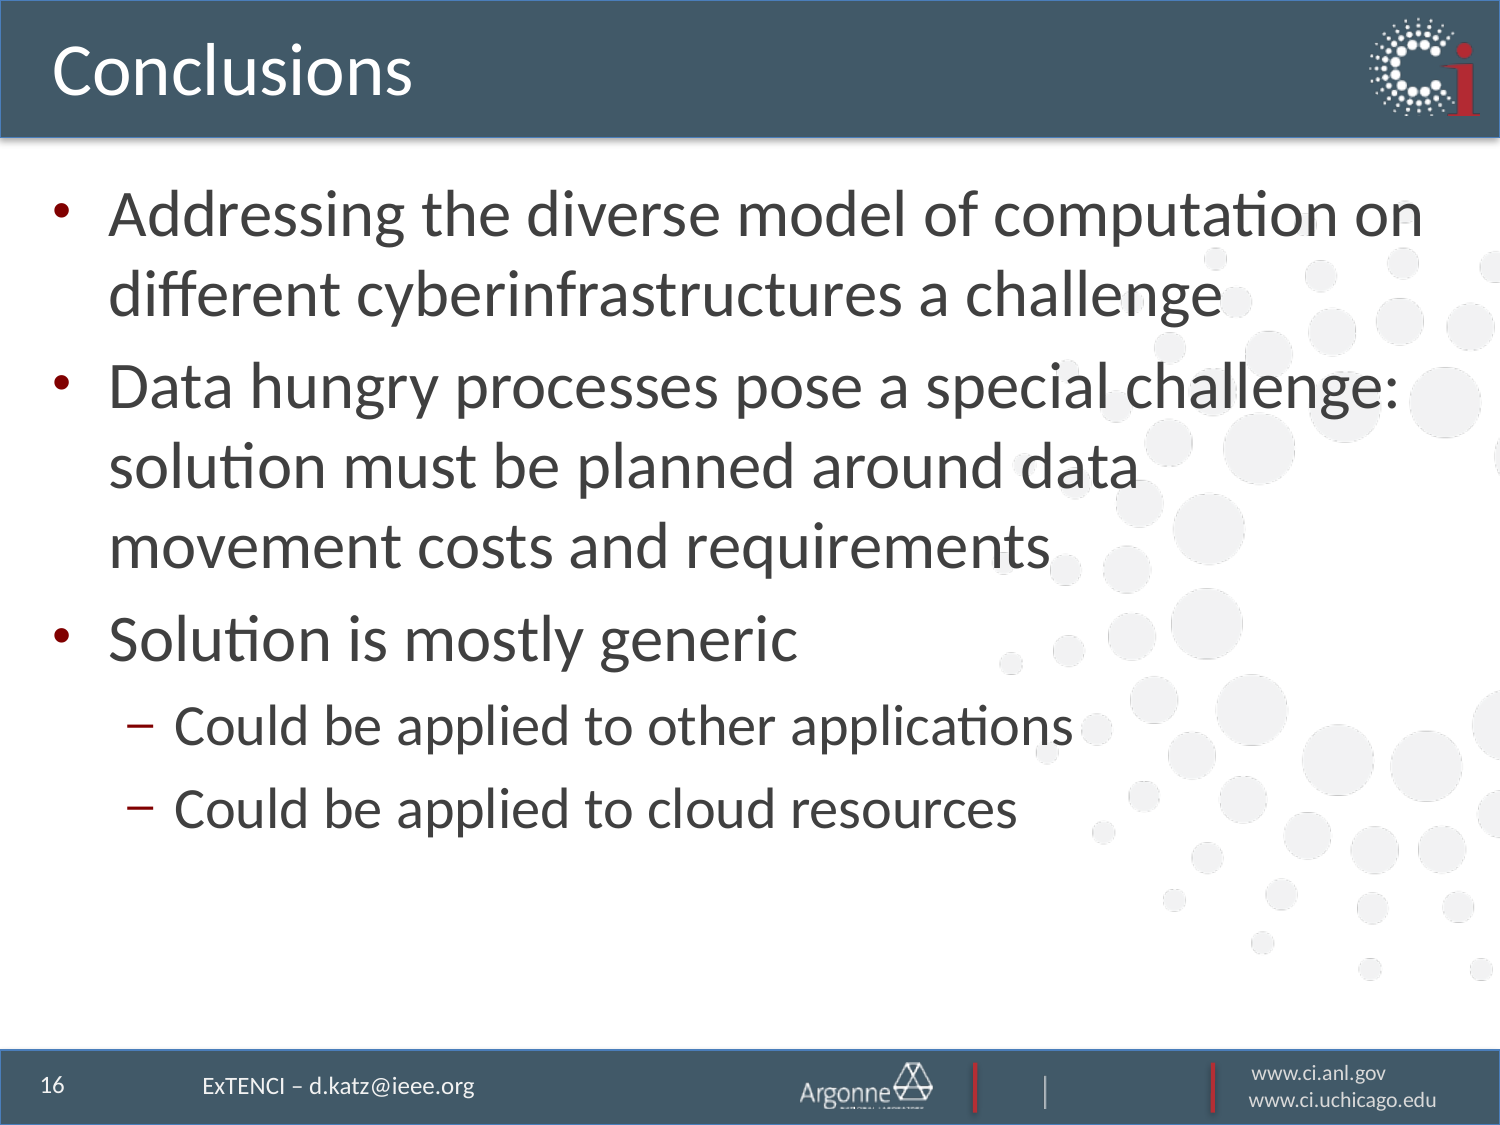

# Conclusions
Addressing the diverse model of computation on different cyberinfrastructures a challenge
Data hungry processes pose a special challenge: solution must be planned around data movement costs and requirements
Solution is mostly generic
Could be applied to other applications
Could be applied to cloud resources